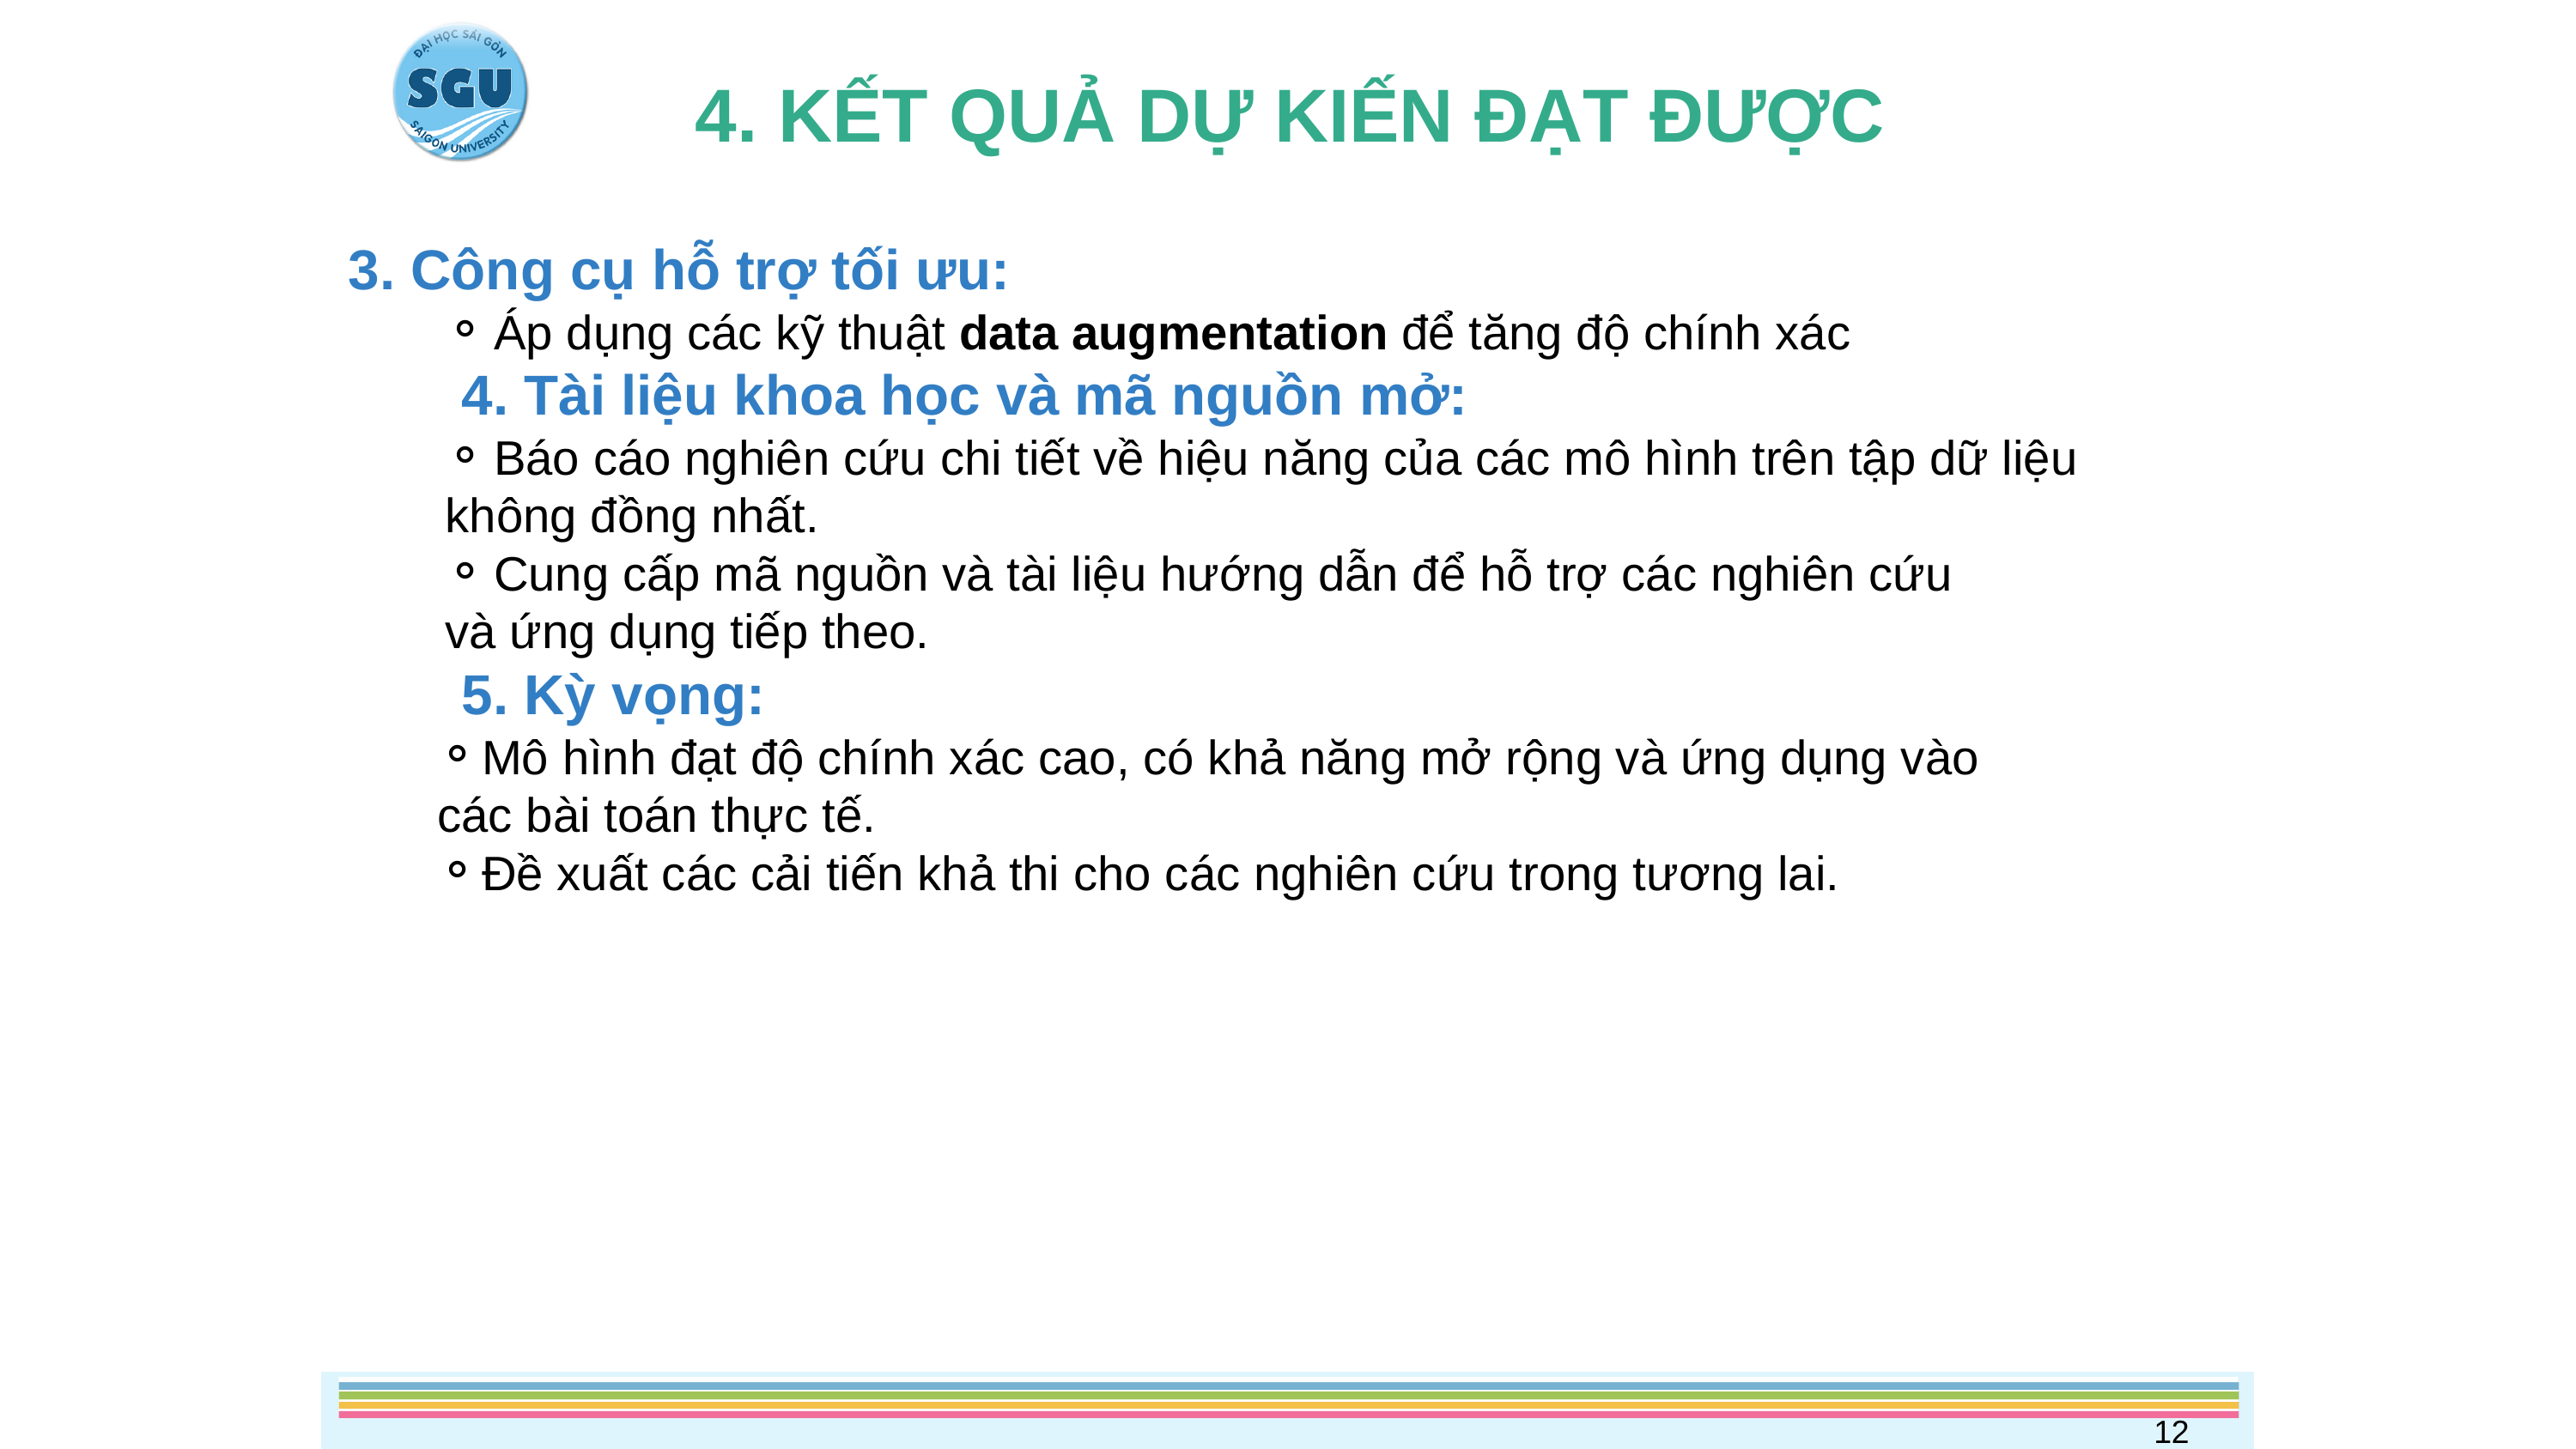

4. KẾT QUẢ DỰ KIẾN ĐẠT ĐƯỢC

3. Công cụ hỗ trợ tối ưu:
Áp dụng các kỹ thuật data augmentation để tăng độ chính xác
4. Tài liệu khoa học và mã nguồn mở:
Báo cáo nghiên cứu chi tiết về hiệu năng của các mô hình trên tập dữ liệu
không đồng nhất.
Cung cấp mã nguồn và tài liệu hướng dẫn để hỗ trợ các nghiên cứu
và ứng dụng tiếp theo.
5. Kỳ vọng:
Mô hình đạt độ chính xác cao, có khả năng mở rộng và ứng dụng vào
các bài toán thực tế.
Đề xuất các cải tiến khả thi cho các nghiên cứu trong tương lai.

12